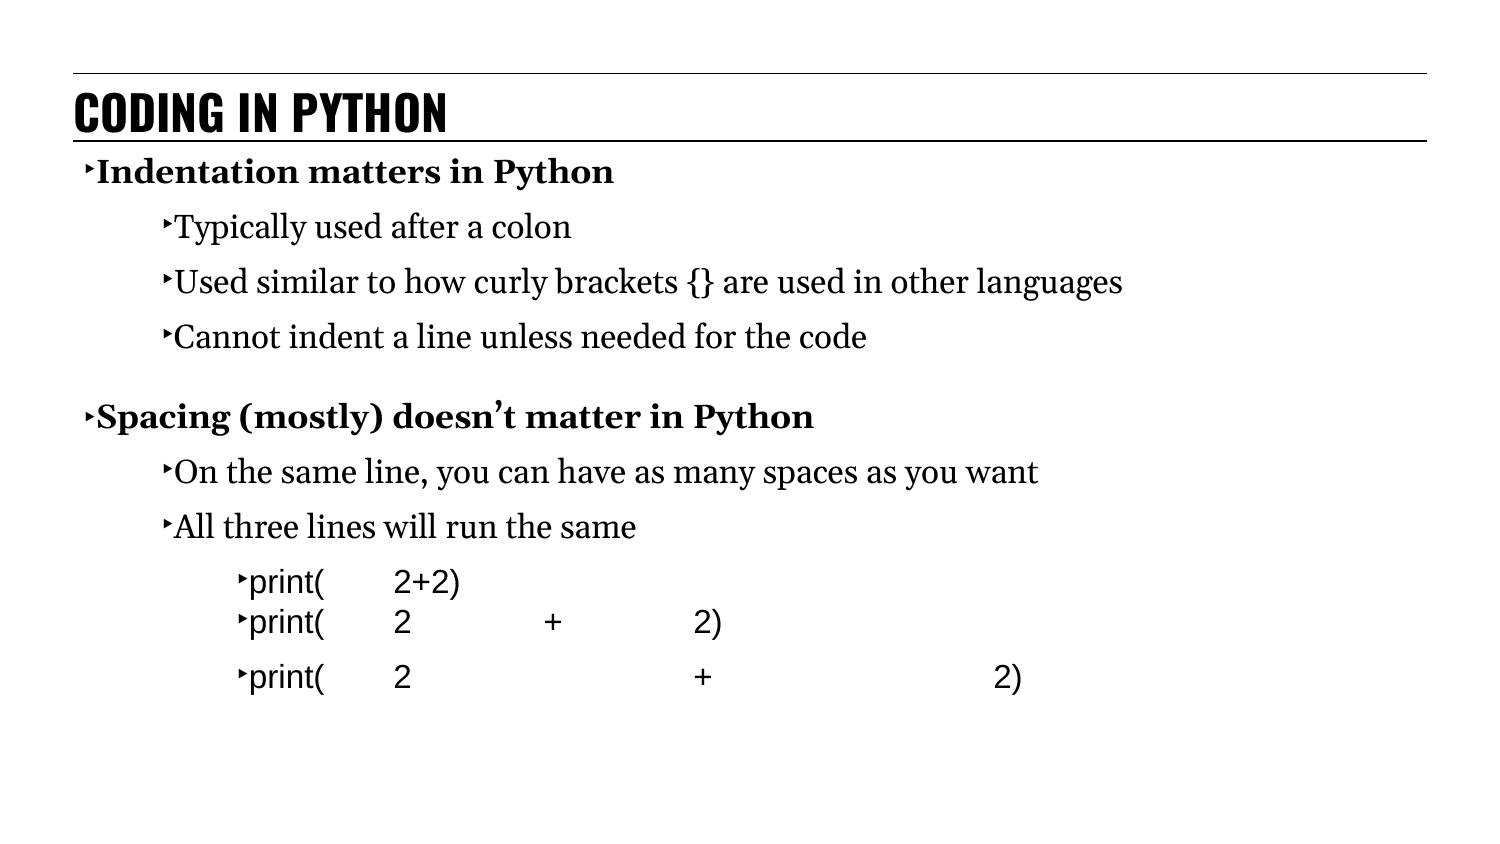

CODING IN PYTHON
Indentation matters in Python
Typically used after a colon
Used similar to how curly brackets {} are used in other languages
Cannot indent a line unless needed for the code

Spacing (mostly) doesn’t matter in Python
On the same line, you can have as many spaces as you want
All three lines will run the same
print(	2+2)
print(	2	+	2)
print(	2		+		2)